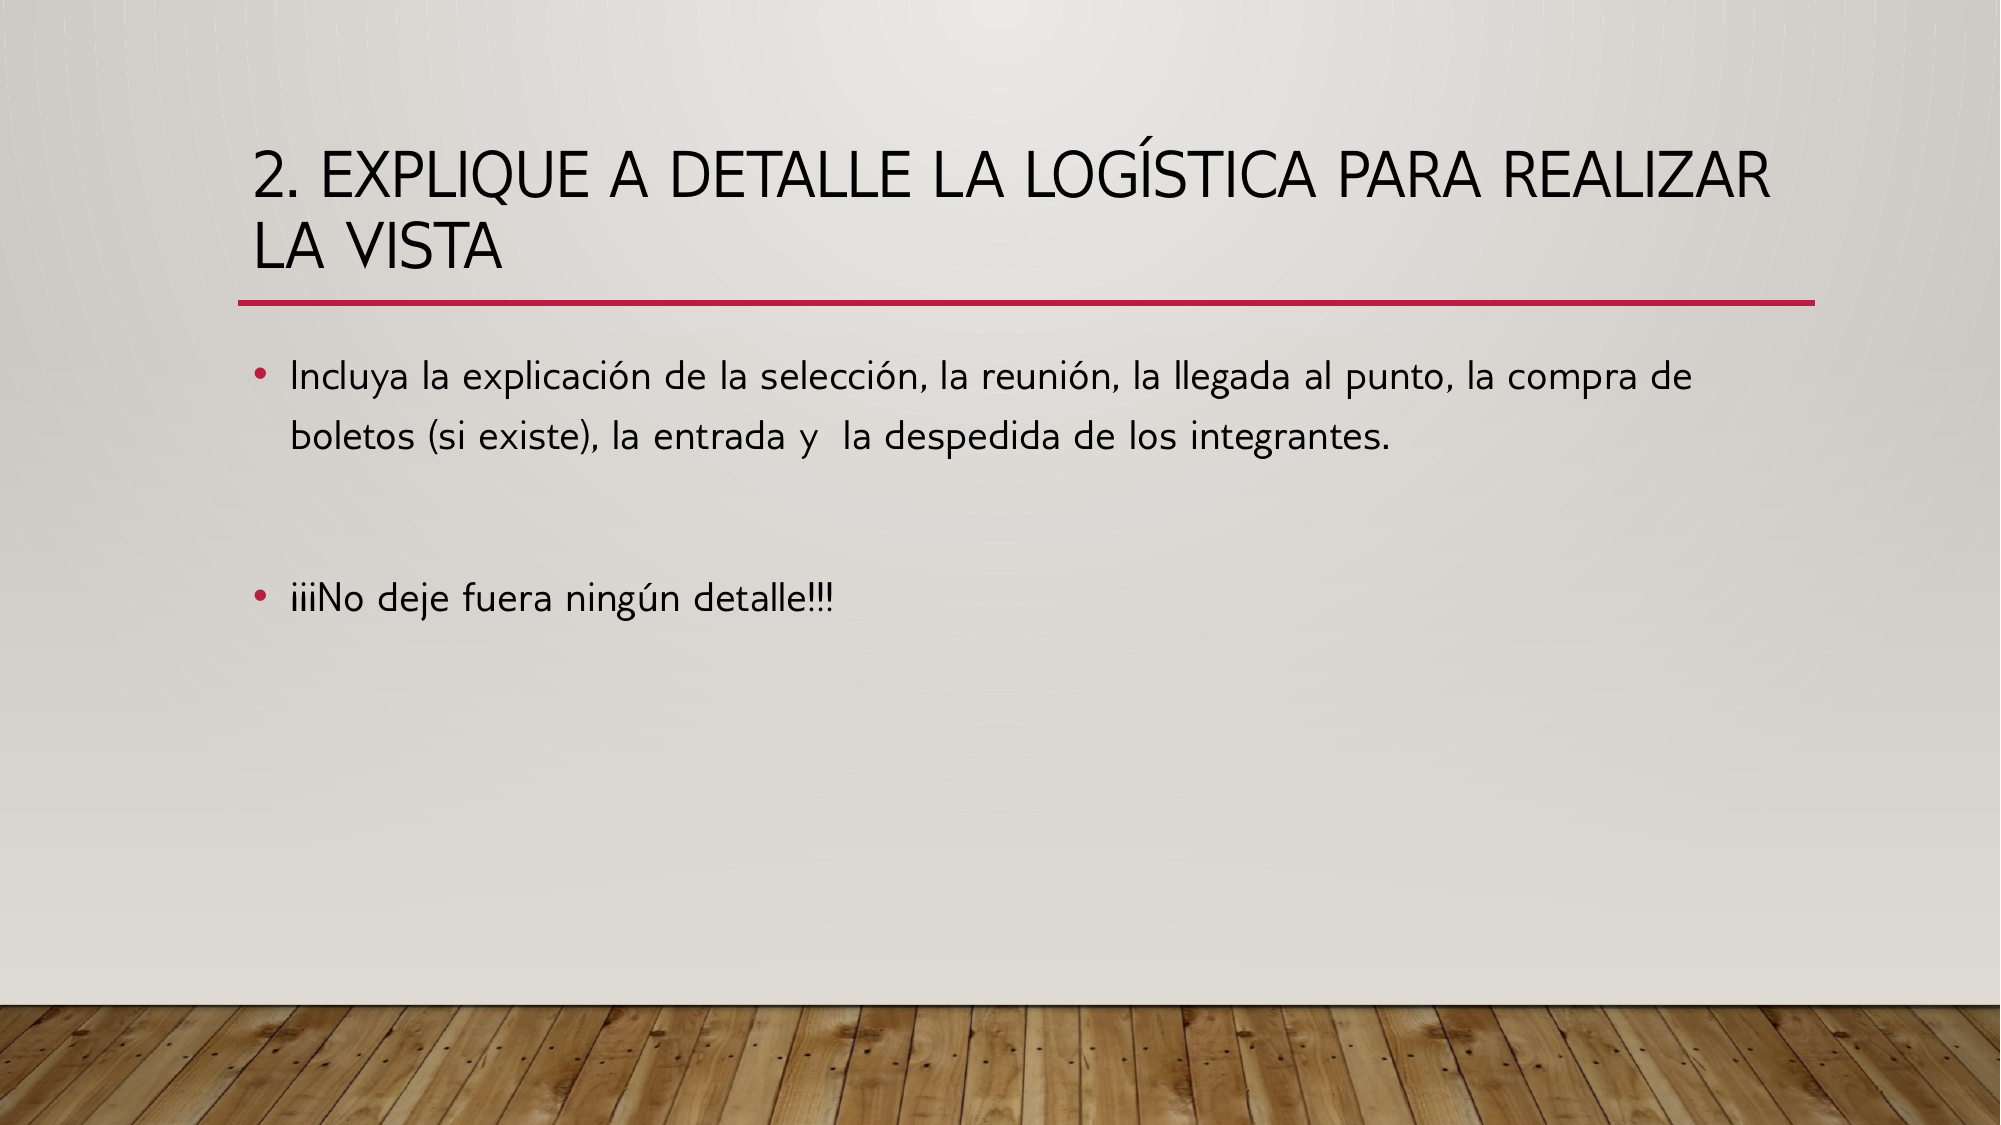

# 2. Explique a detalle la logística para realizar la vista
Incluya la explicación de la selección, la reunión, la llegada al punto, la compra de boletos (si existe), la entrada y  la despedida de los integrantes.

¡¡¡No deje fuera ningún detalle!!!